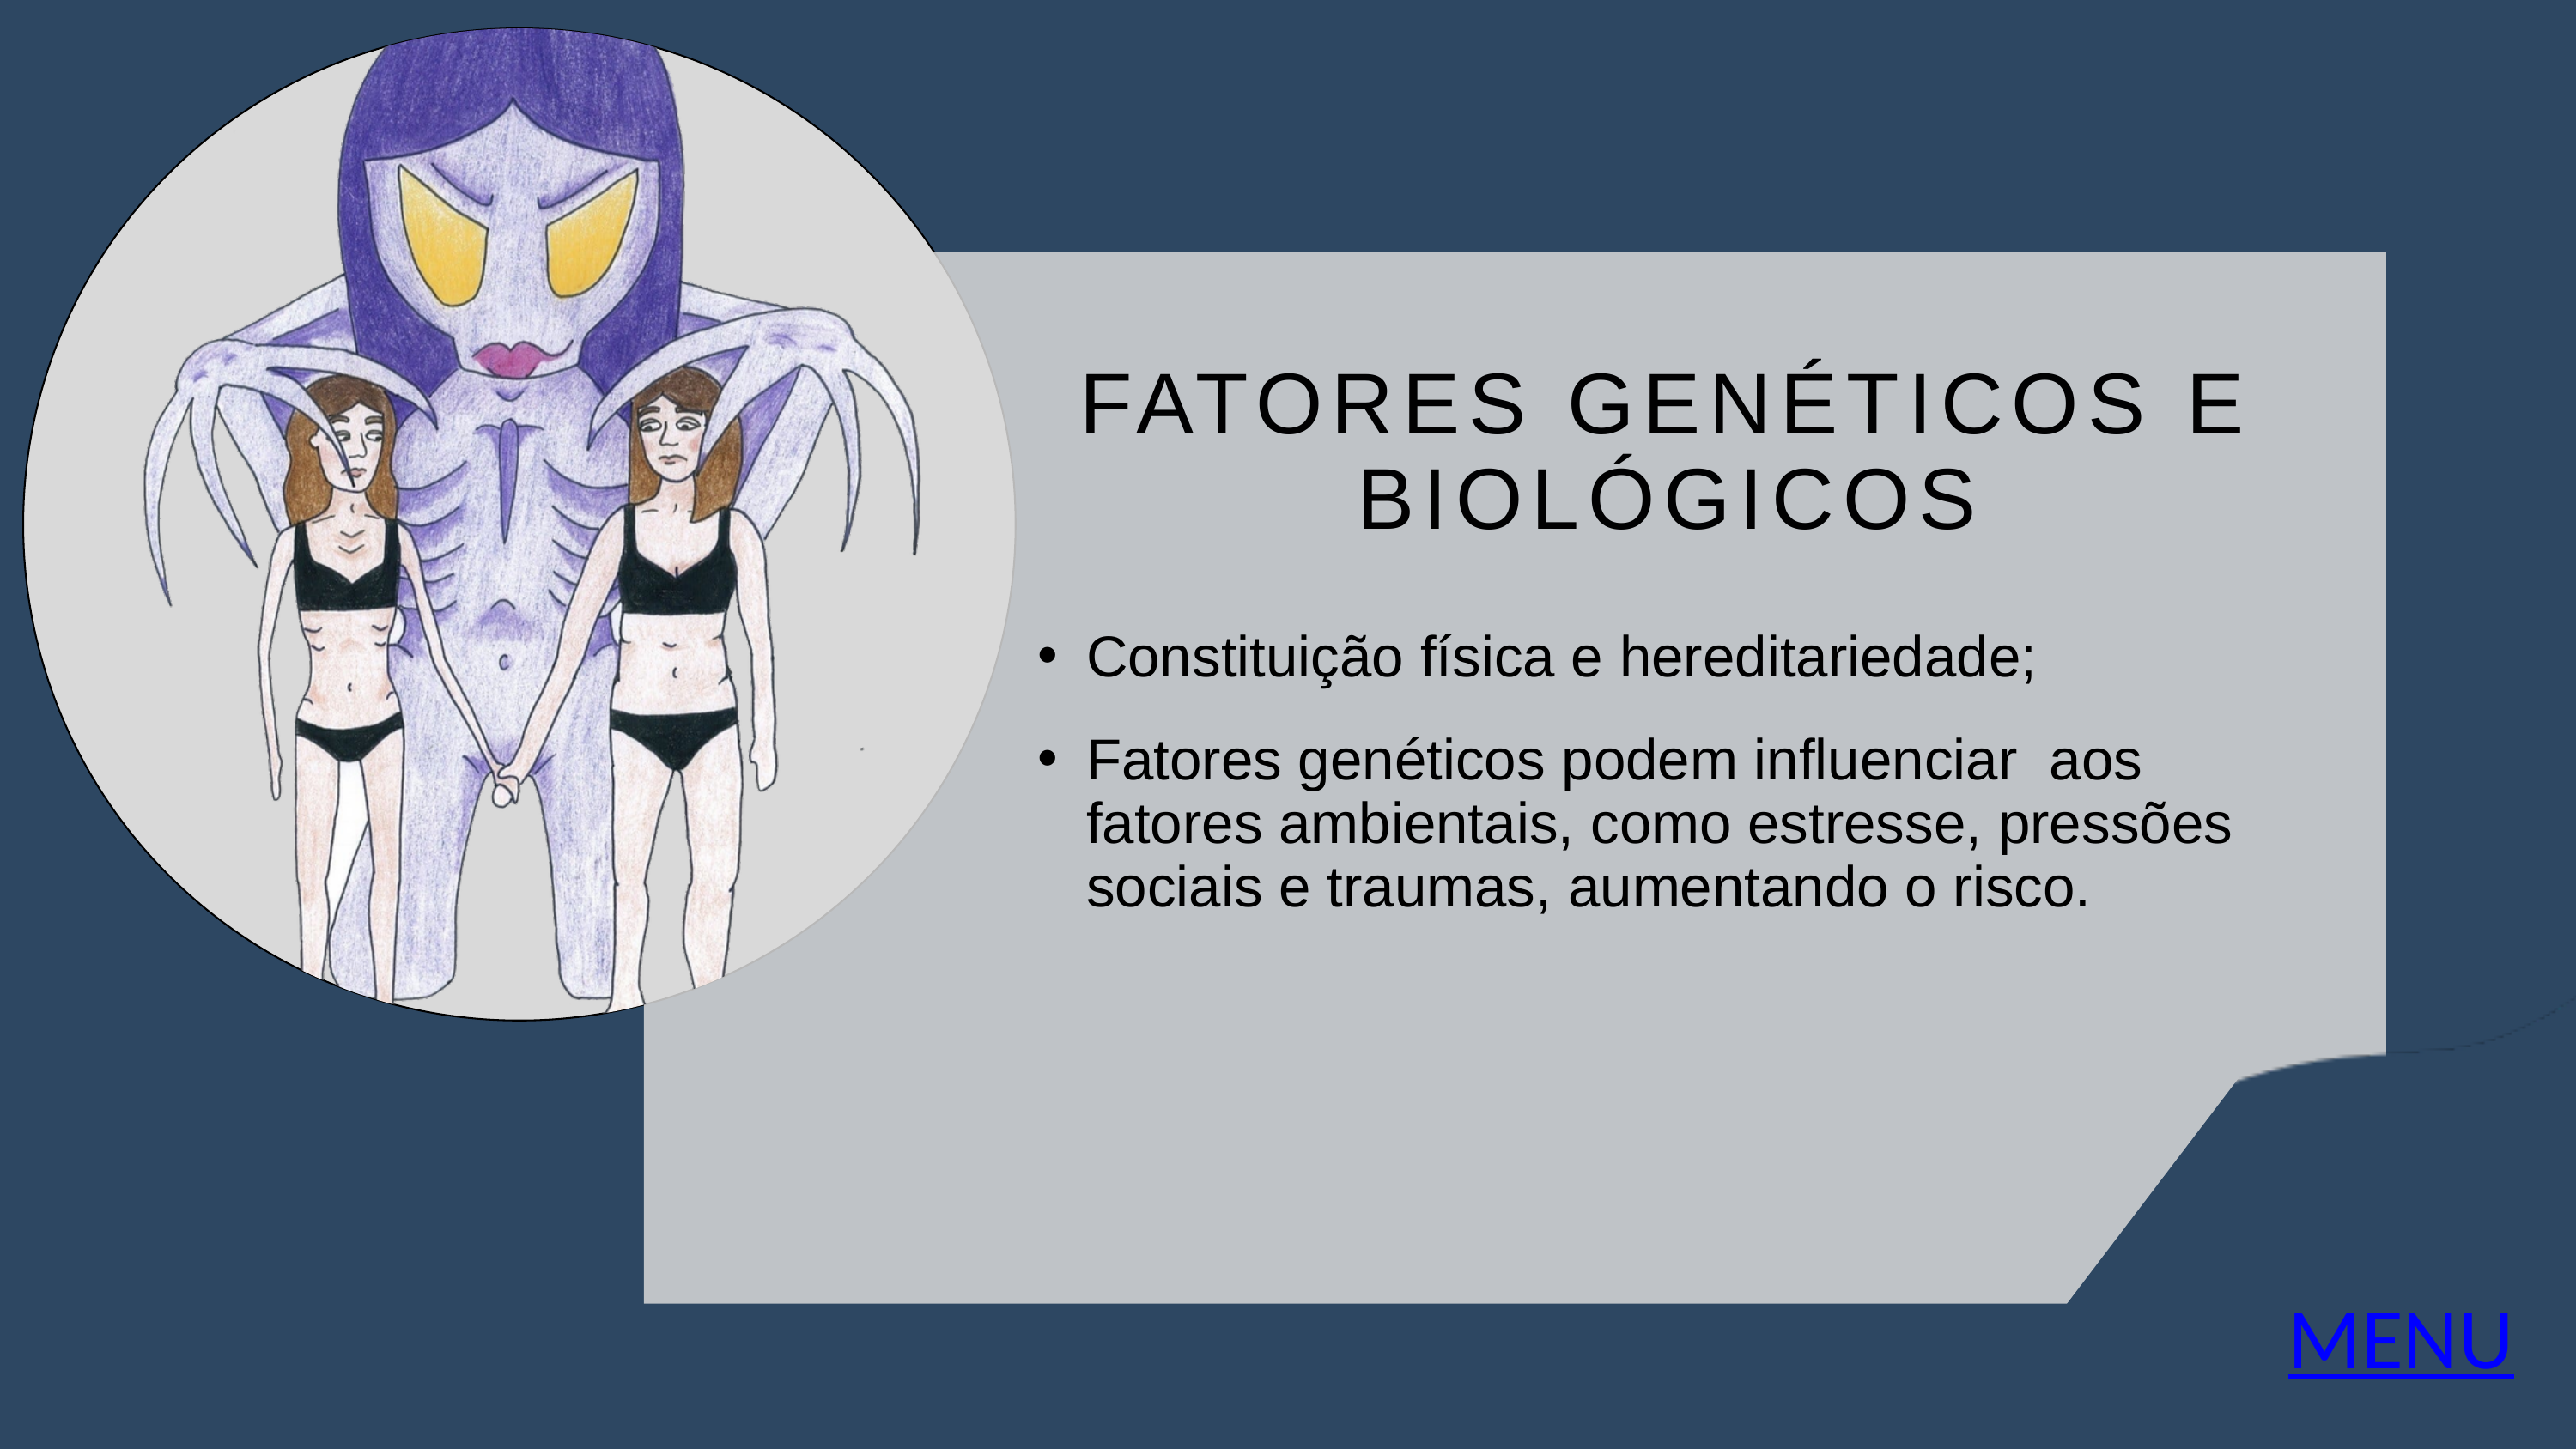

FATORES GENÉTICOS E BIOLÓGICOS
Constituição física e hereditariedade;
Fatores genéticos podem influenciar  aos fatores ambientais, como estresse, pressões sociais e traumas, aumentando o risco.

MENU